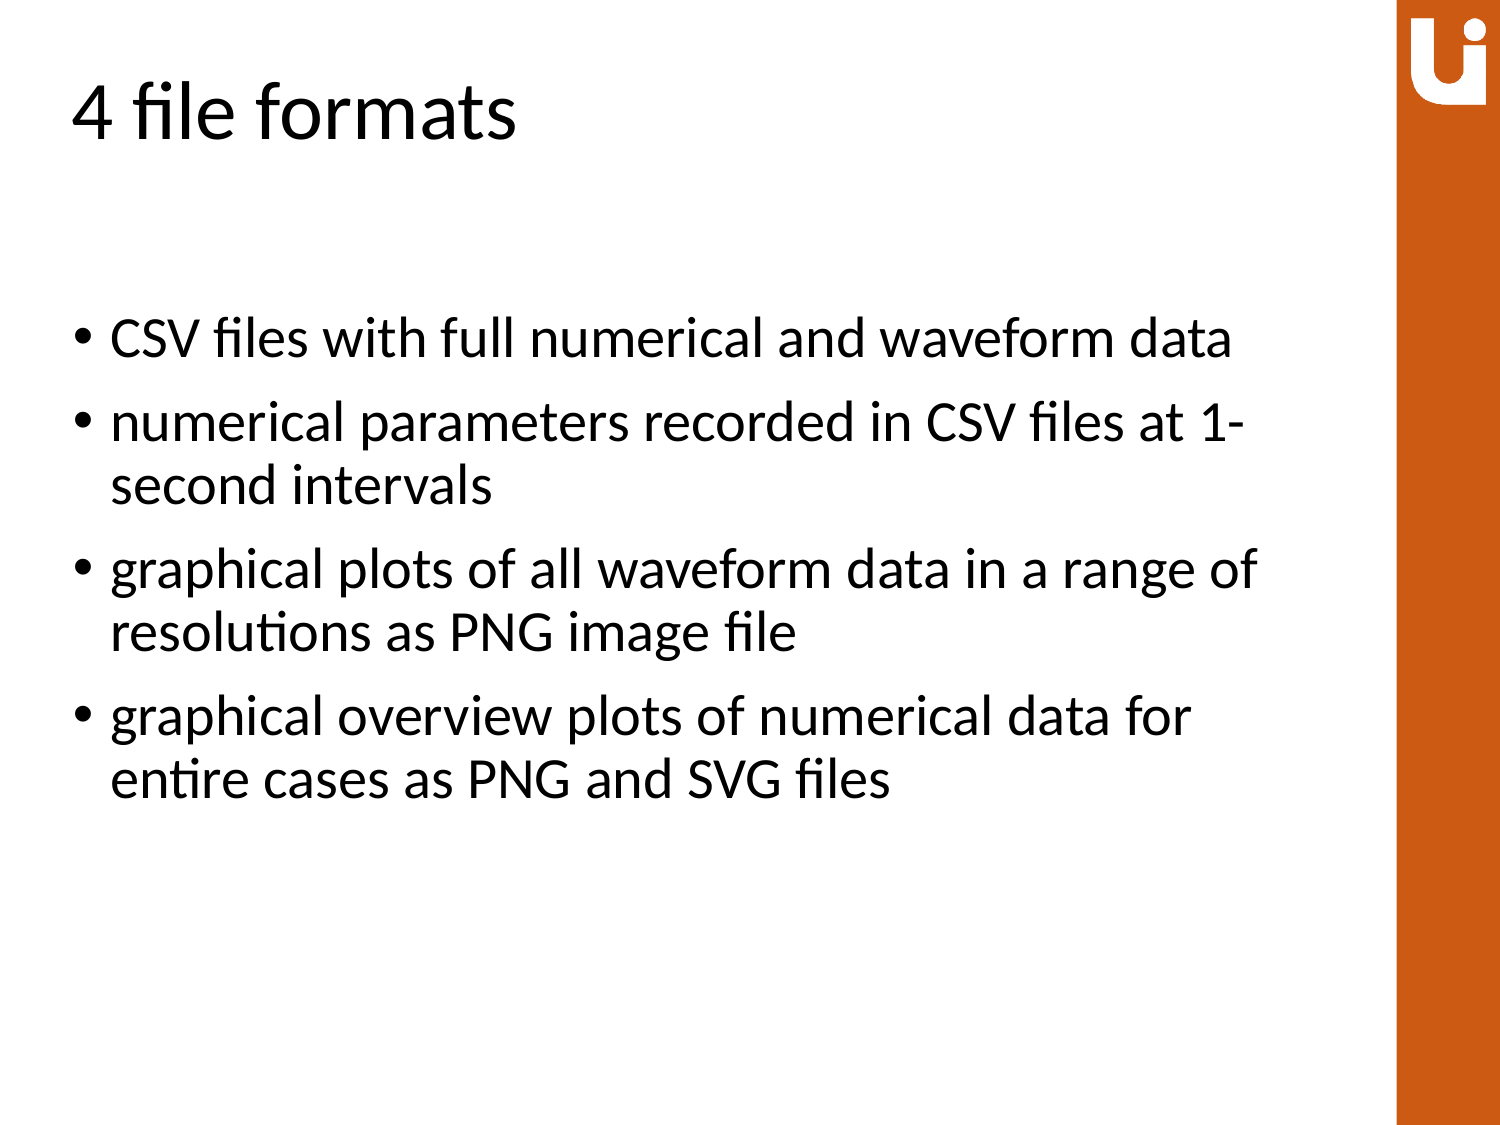

# 4 file formats
CSV files with full numerical and waveform data
numerical parameters recorded in CSV files at 1-second intervals
graphical plots of all waveform data in a range of resolutions as PNG image file
graphical overview plots of numerical data for entire cases as PNG and SVG files